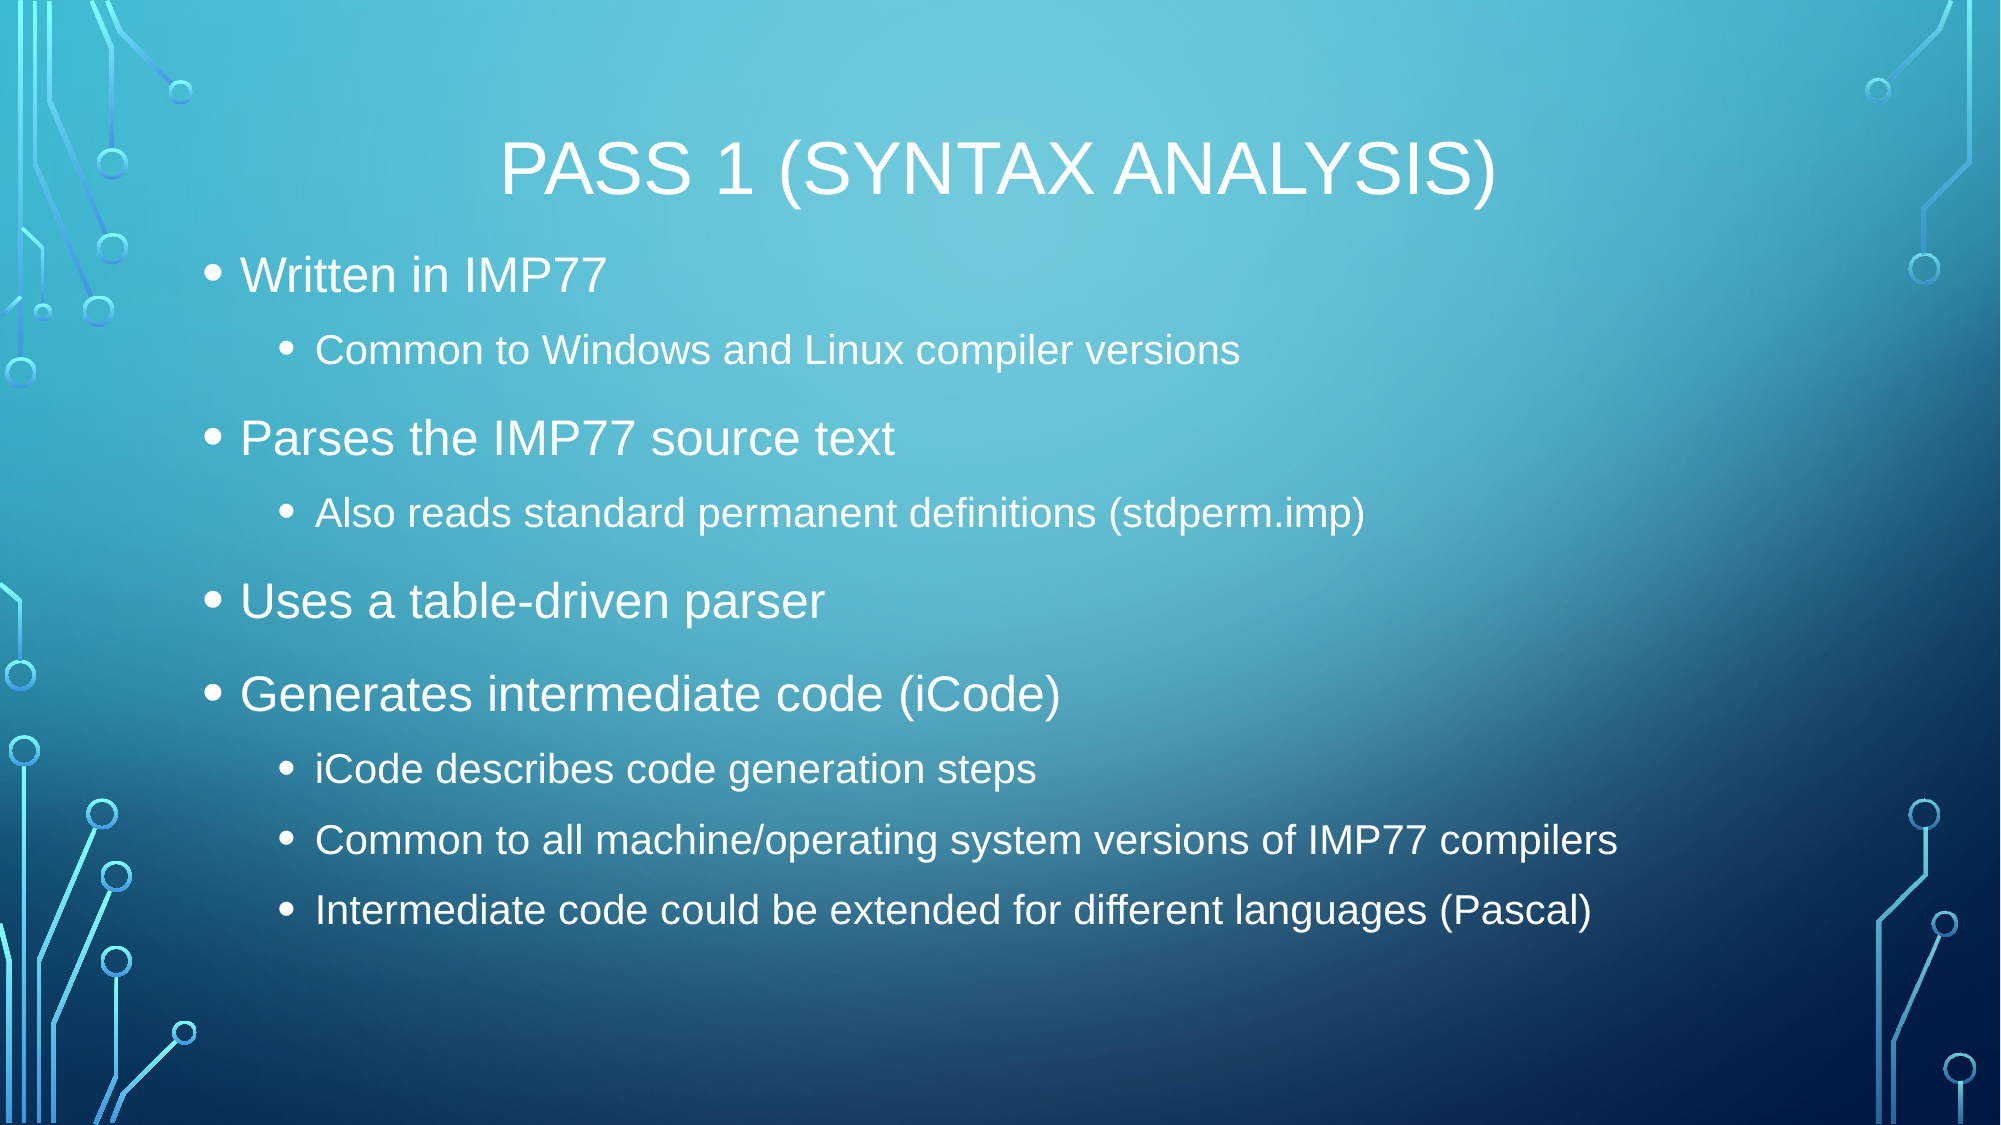

# PASS 1 (syntax Analysis)
Written in IMP77
Common to Windows and Linux compiler versions
Parses the IMP77 source text
Also reads standard permanent definitions (stdperm.imp)
Uses a table-driven parser
Generates intermediate code (iCode)
iCode describes code generation steps
Common to all machine/operating system versions of IMP77 compilers
Intermediate code could be extended for different languages (Pascal)